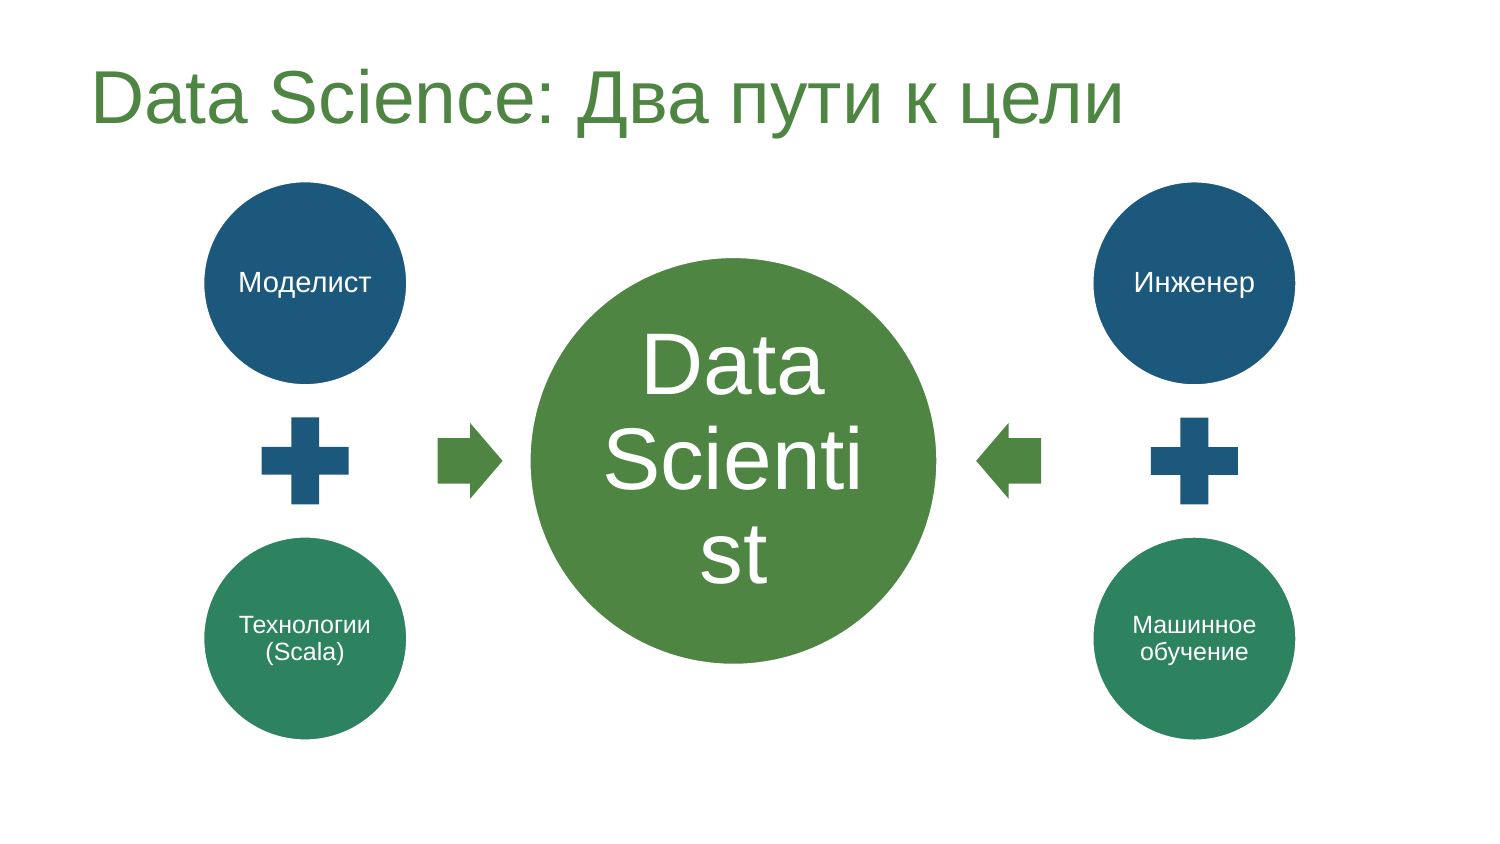

# Data Science: Два пути к цели
Моделист

Технологии
(Scala)

Data Scientist

Инженер

Машинное обучение